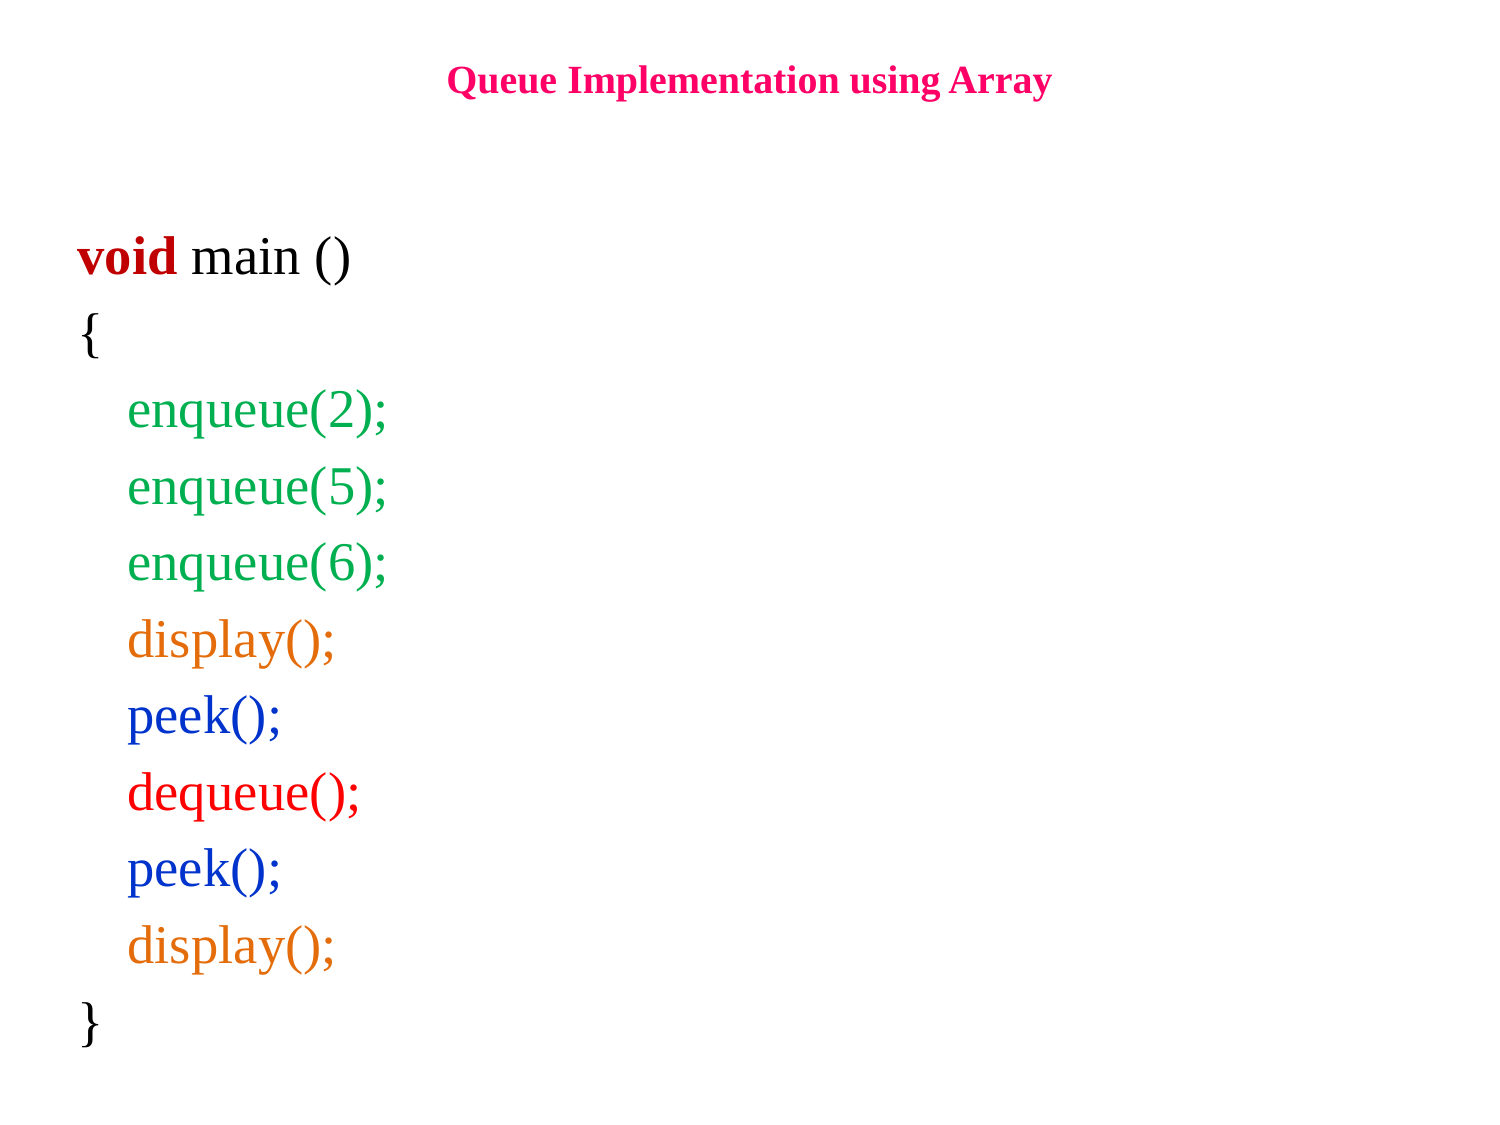

# Queue Implementation using Array
void main ()
{
		enqueue(2);
		enqueue(5);
		enqueue(6);
			display();
				peek();
					dequeue();
				peek();
			display();
}